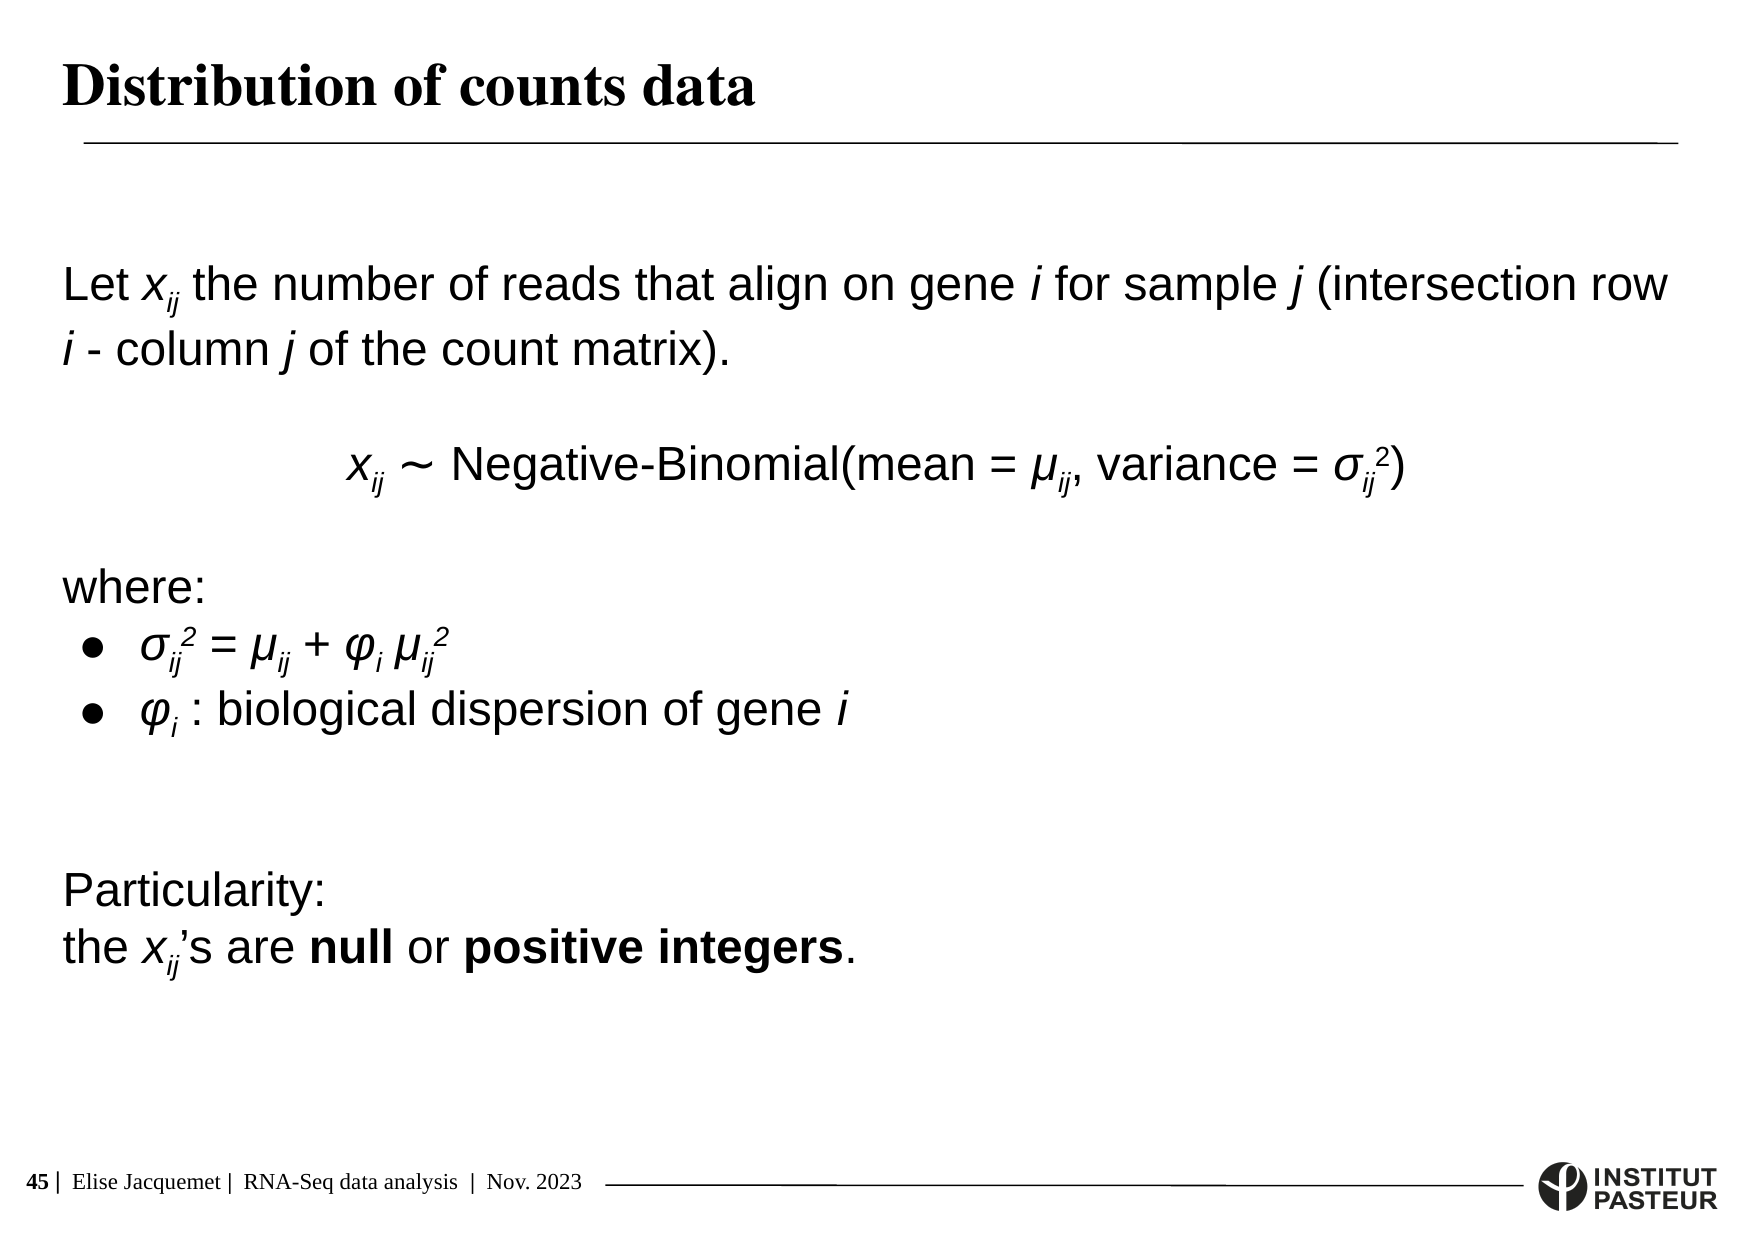

Distribution of counts data

Let xij the number of reads that align on gene i for sample j (intersection row i - column j of the count matrix).

xij ∼ Negative-Binomial(mean = μij, variance = σij2)

where:
σij2 = μij + φi μij2
φi : biological dispersion of gene i

Particularity:
the xij’s are null or positive integers.